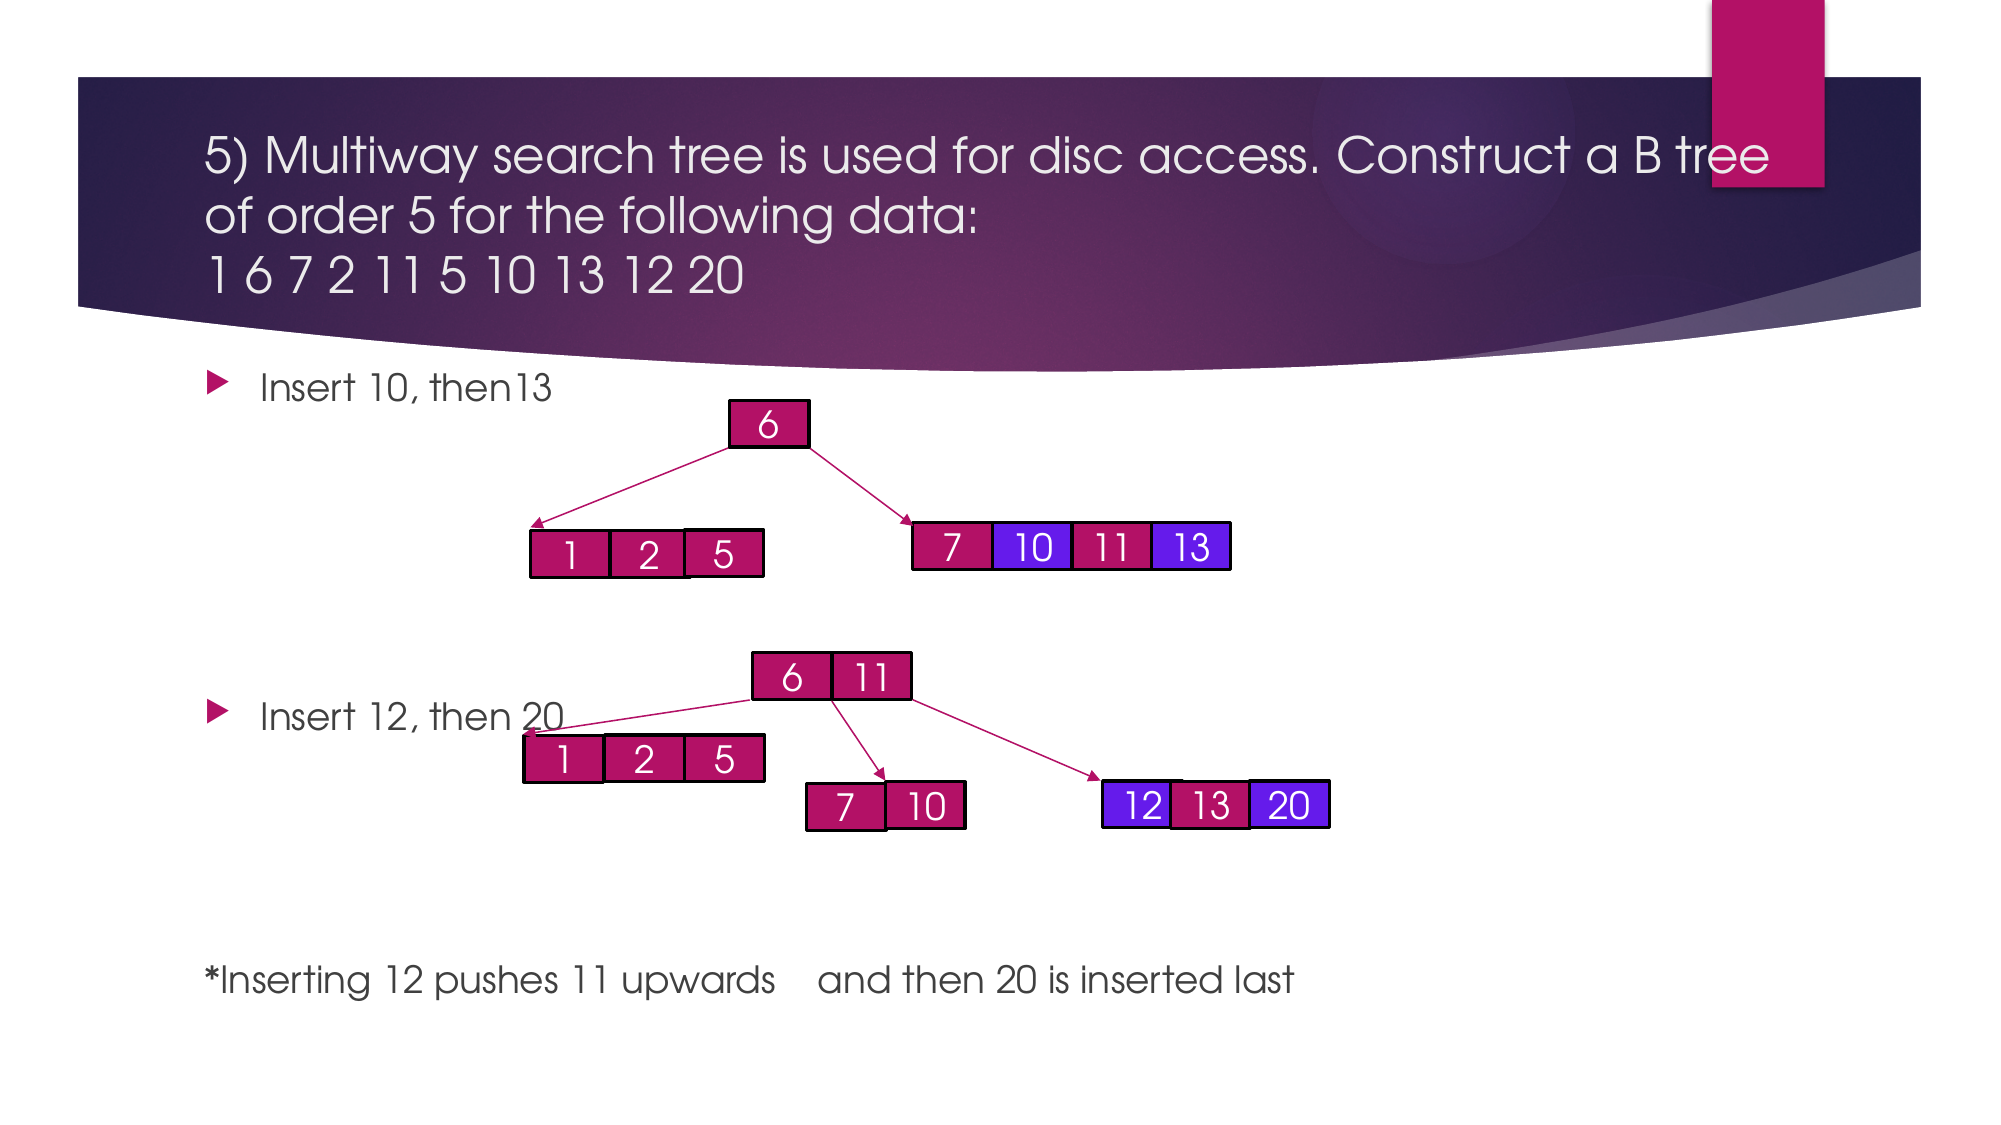

# 5) Multiway search tree is used for disc access. Construct a B tree of order 5 for the following data: 1 6 7 2 11 5 10 13 12 20
Insert 10, then13

Insert 12, then 20

*Inserting 12 pushes 11 upwards    and then 20 is inserted last
6
7
10
11
13
5
1
2
6
11
2
5
1
12
20
13
10
7